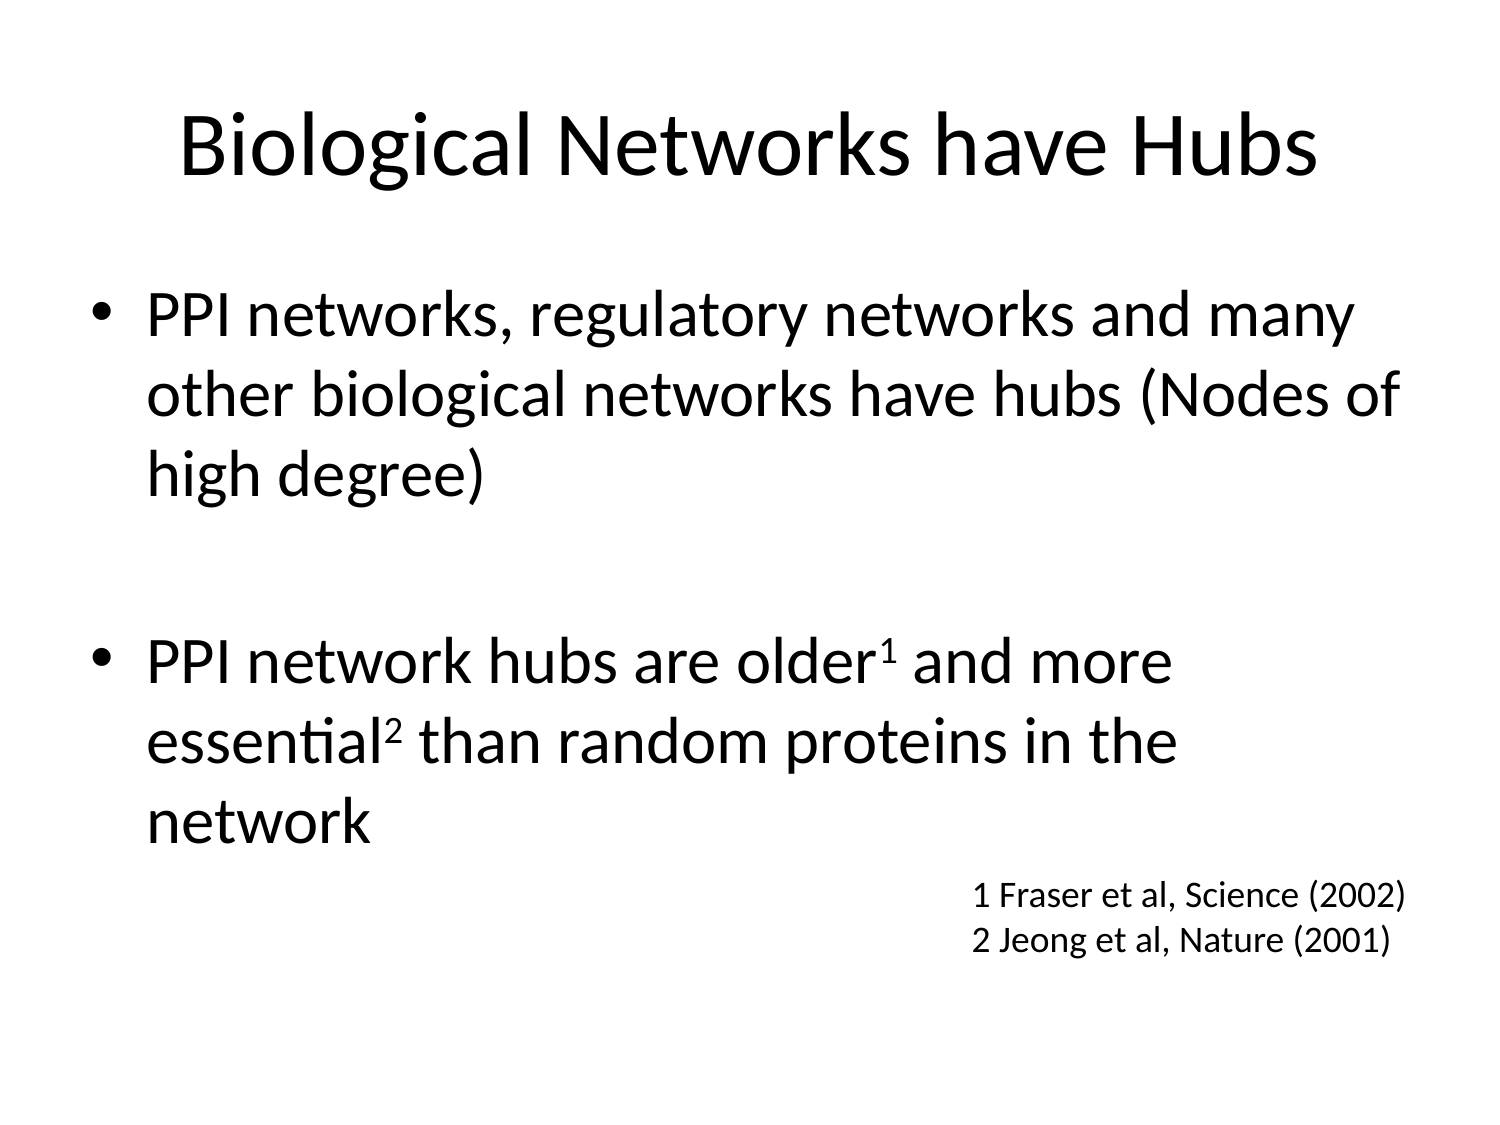

# Biological Networks have Hubs
PPI networks, regulatory networks and many other biological networks have hubs (Nodes of high degree)

PPI network hubs are older1 and more essential2 than random proteins in the network
1 Fraser et al, Science (2002)
2 Jeong et al, Nature (2001)